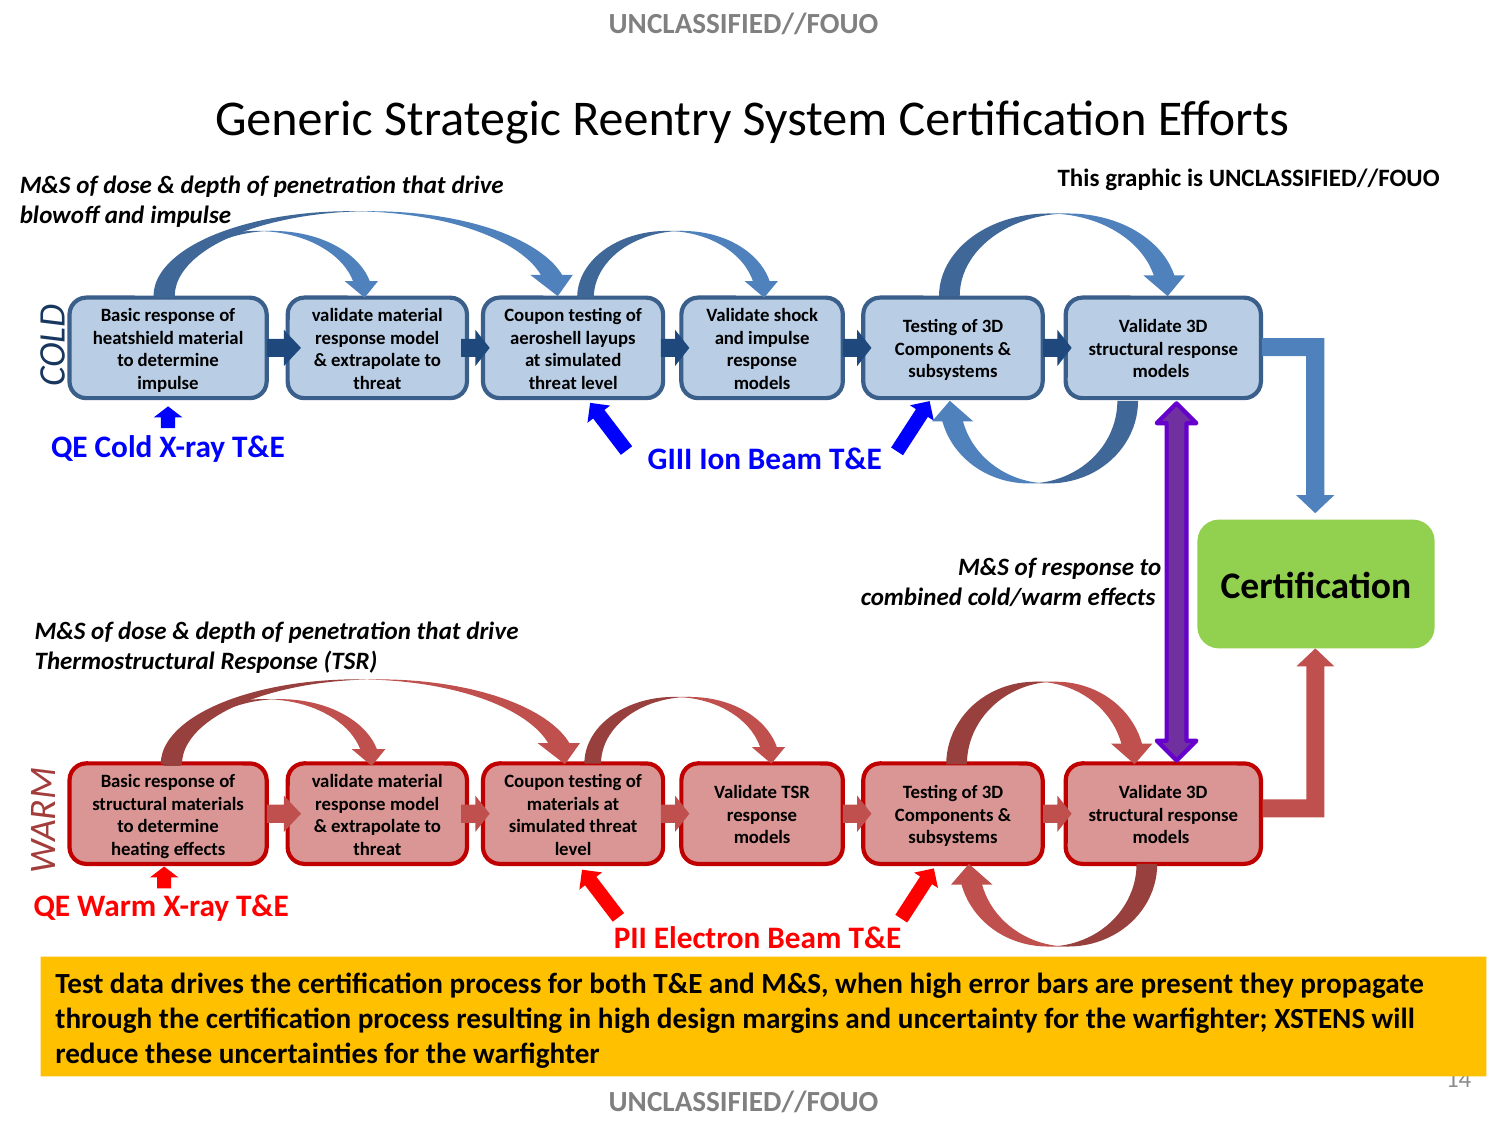

# Generic Strategic Reentry System Certification Efforts
This graphic is UNCLASSIFIED//FOUO
M&S of dose & depth of penetration that drive blowoff and impulse

COLD
Basic response of heatshield material to determine impulse
validate material response model & extrapolate to threat
Coupon testing of aeroshell layups at simulated threat level
Validate shock and impulse response models
Testing of 3D Components & subsystems
Validate 3D structural response models

QE Cold X-ray T&E
GIII Ion Beam T&E
Certification
M&S of response to combined cold/warm effects
M&S of dose & depth of penetration that drive Thermostructural Response (TSR)

Basic response of structural materials to determine heating effects
validate material response model & extrapolate to threat
Coupon testing of materials at simulated threat level
Validate TSR response models
Testing of 3D Components & subsystems
Validate 3D structural response models
WARM

QE Warm X-ray T&E

PII Electron Beam T&E
Test data drives the certification process for both T&E and M&S, when high error bars are present they propagate through the certification process resulting in high design margins and uncertainty for the warfighter; XSTENS will reduce these uncertainties for the warfighter
14